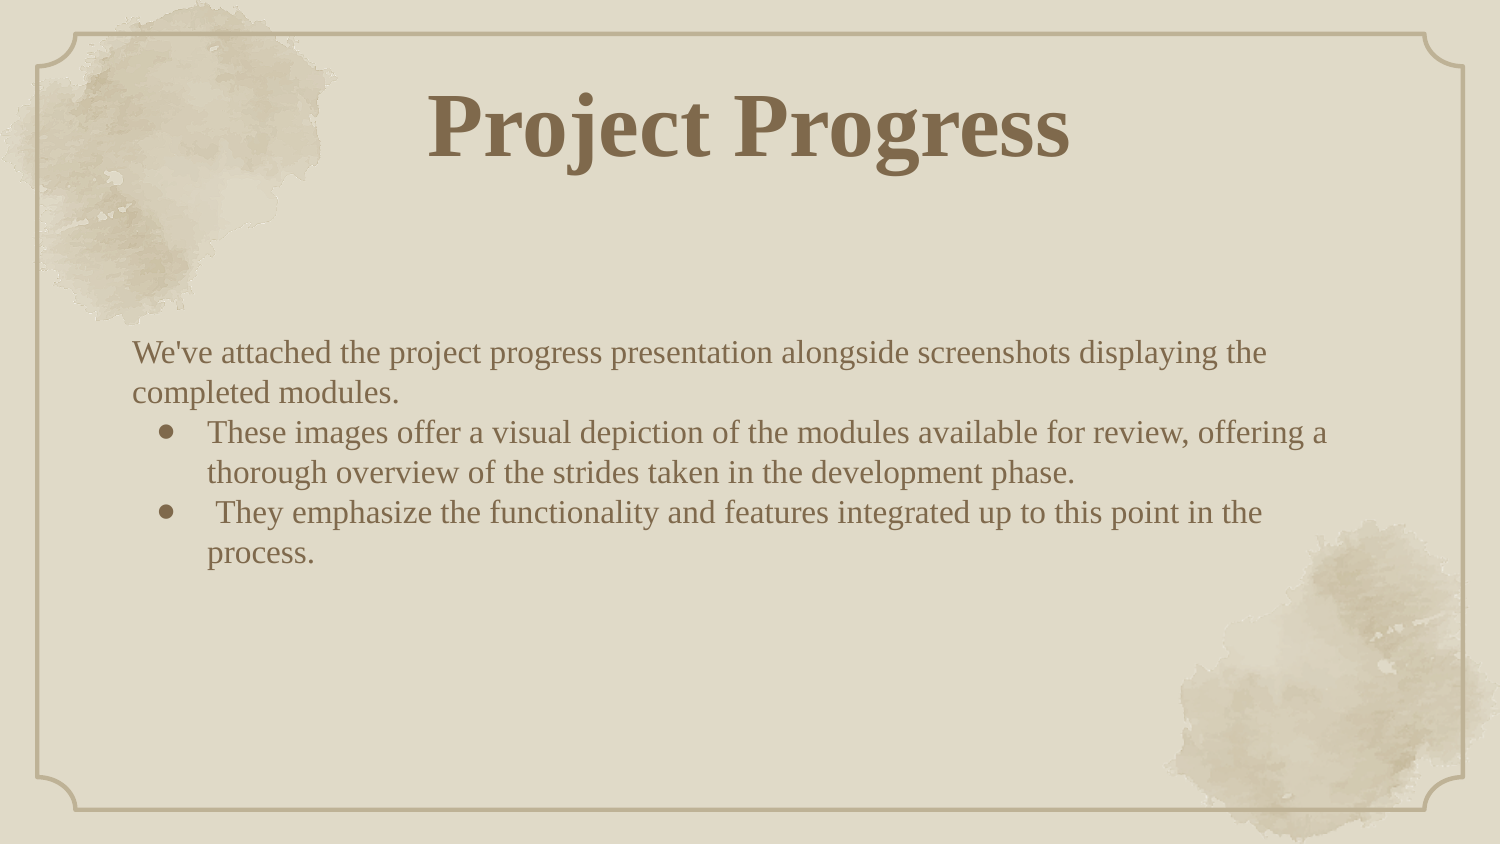

# Project Progress
We've attached the project progress presentation alongside screenshots displaying the completed modules.
These images offer a visual depiction of the modules available for review, offering a thorough overview of the strides taken in the development phase.
 They emphasize the functionality and features integrated up to this point in the process.